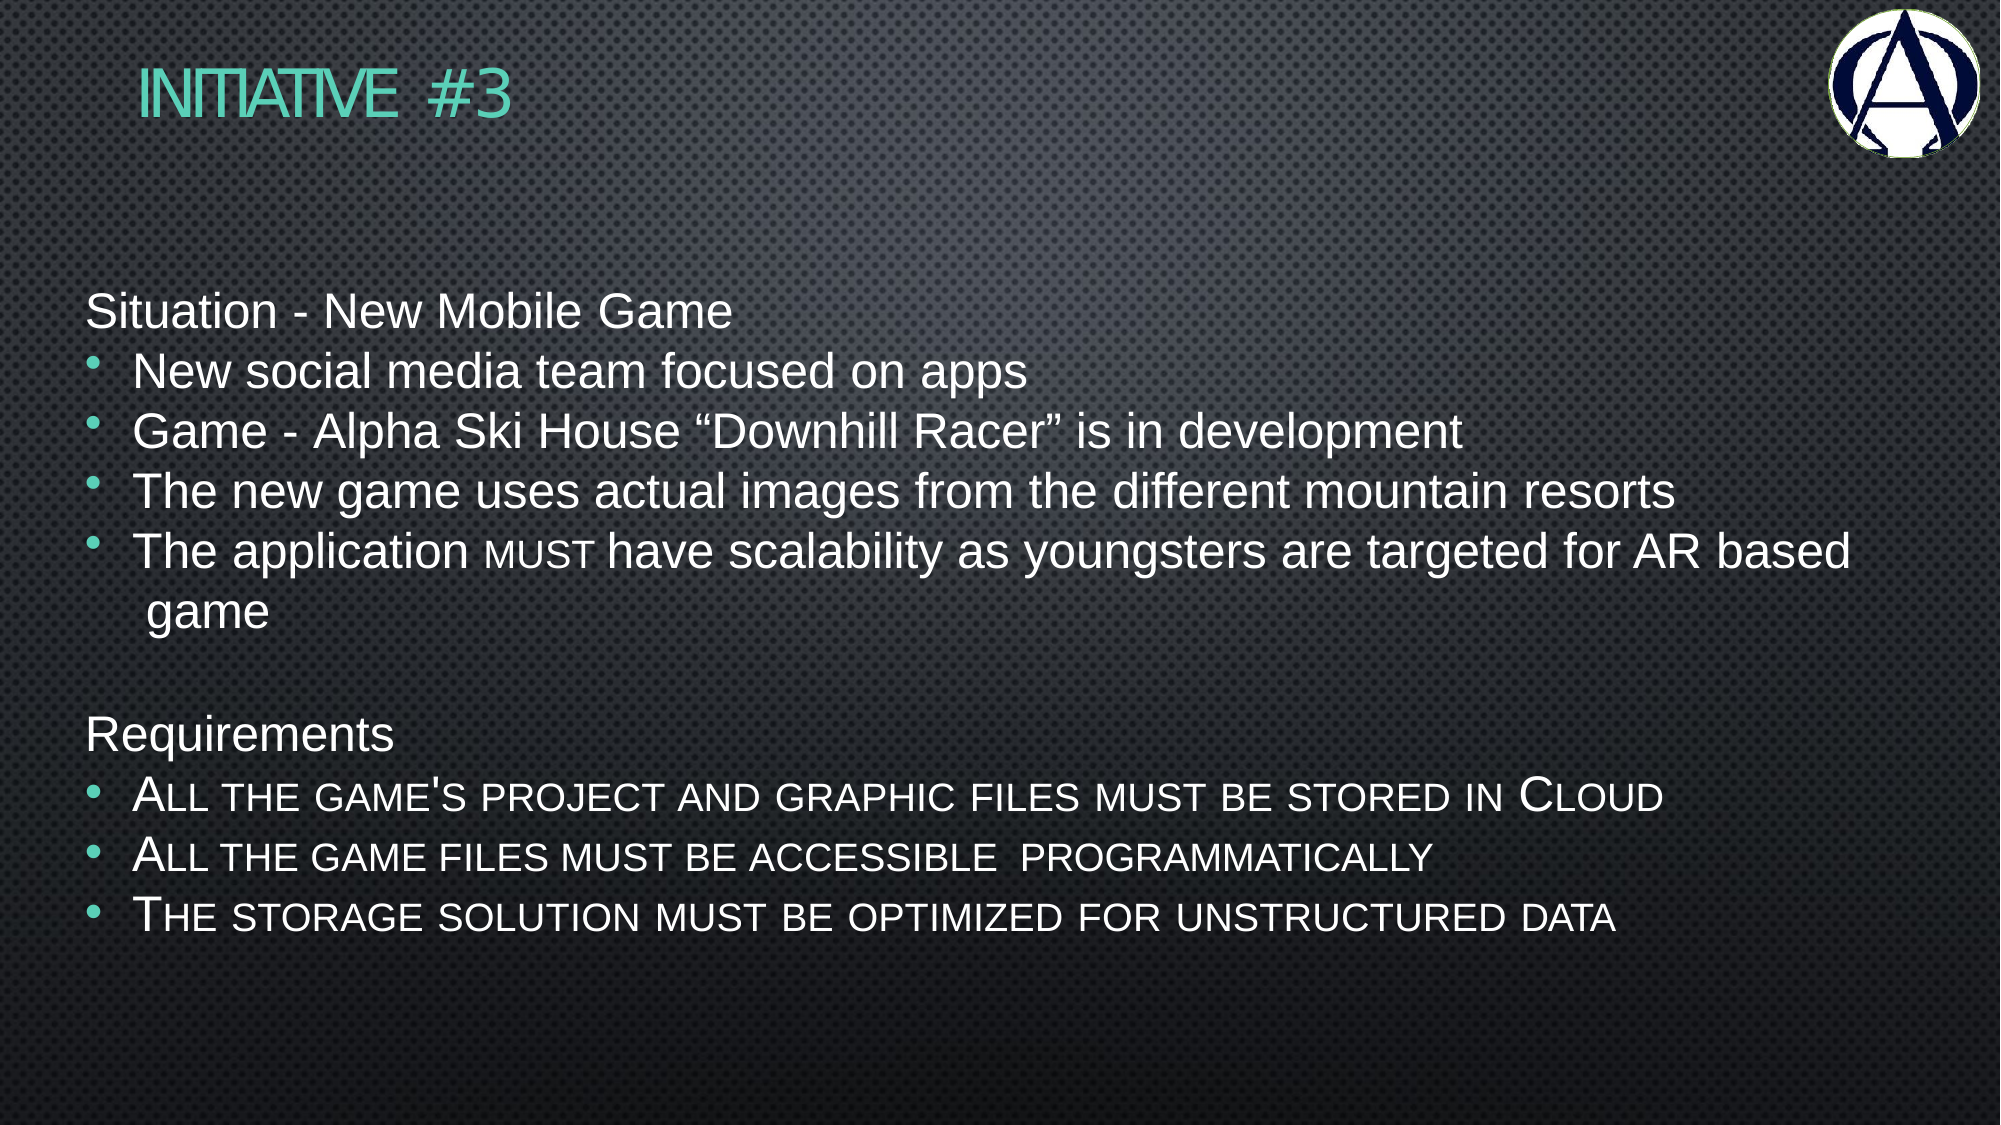

# INITIATIVE #3
Situation - New Mobile Game
New social media team focused on apps
Game - Alpha Ski House “Downhill Racer” is in development
The new game uses actual images from the different mountain resorts
The application MUST have scalability as youngsters are targeted for AR based  game

Requirements
ALL THE GAME'S PROJECT AND GRAPHIC FILES MUST BE STORED IN CLOUD
ALL THE GAME FILES MUST BE ACCESSIBLE PROGRAMMATICALLY
THE STORAGE SOLUTION MUST BE OPTIMIZED FOR UNSTRUCTURED DATA